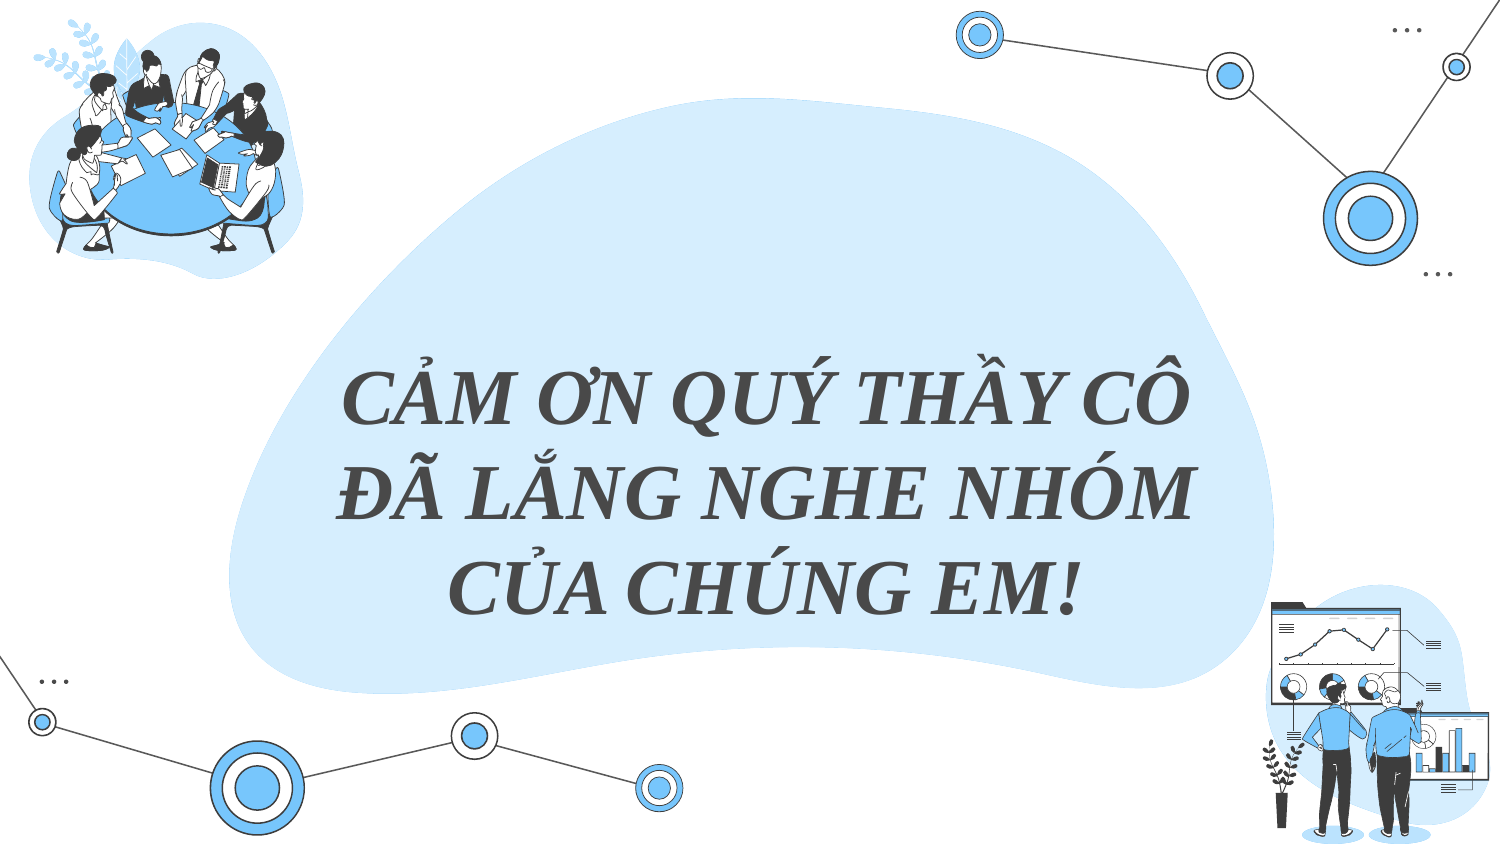

# CẢM ƠN QUÝ THẦY CÔ ĐÃ LẮNG NGHE NHÓM CỦA CHÚNG EM!